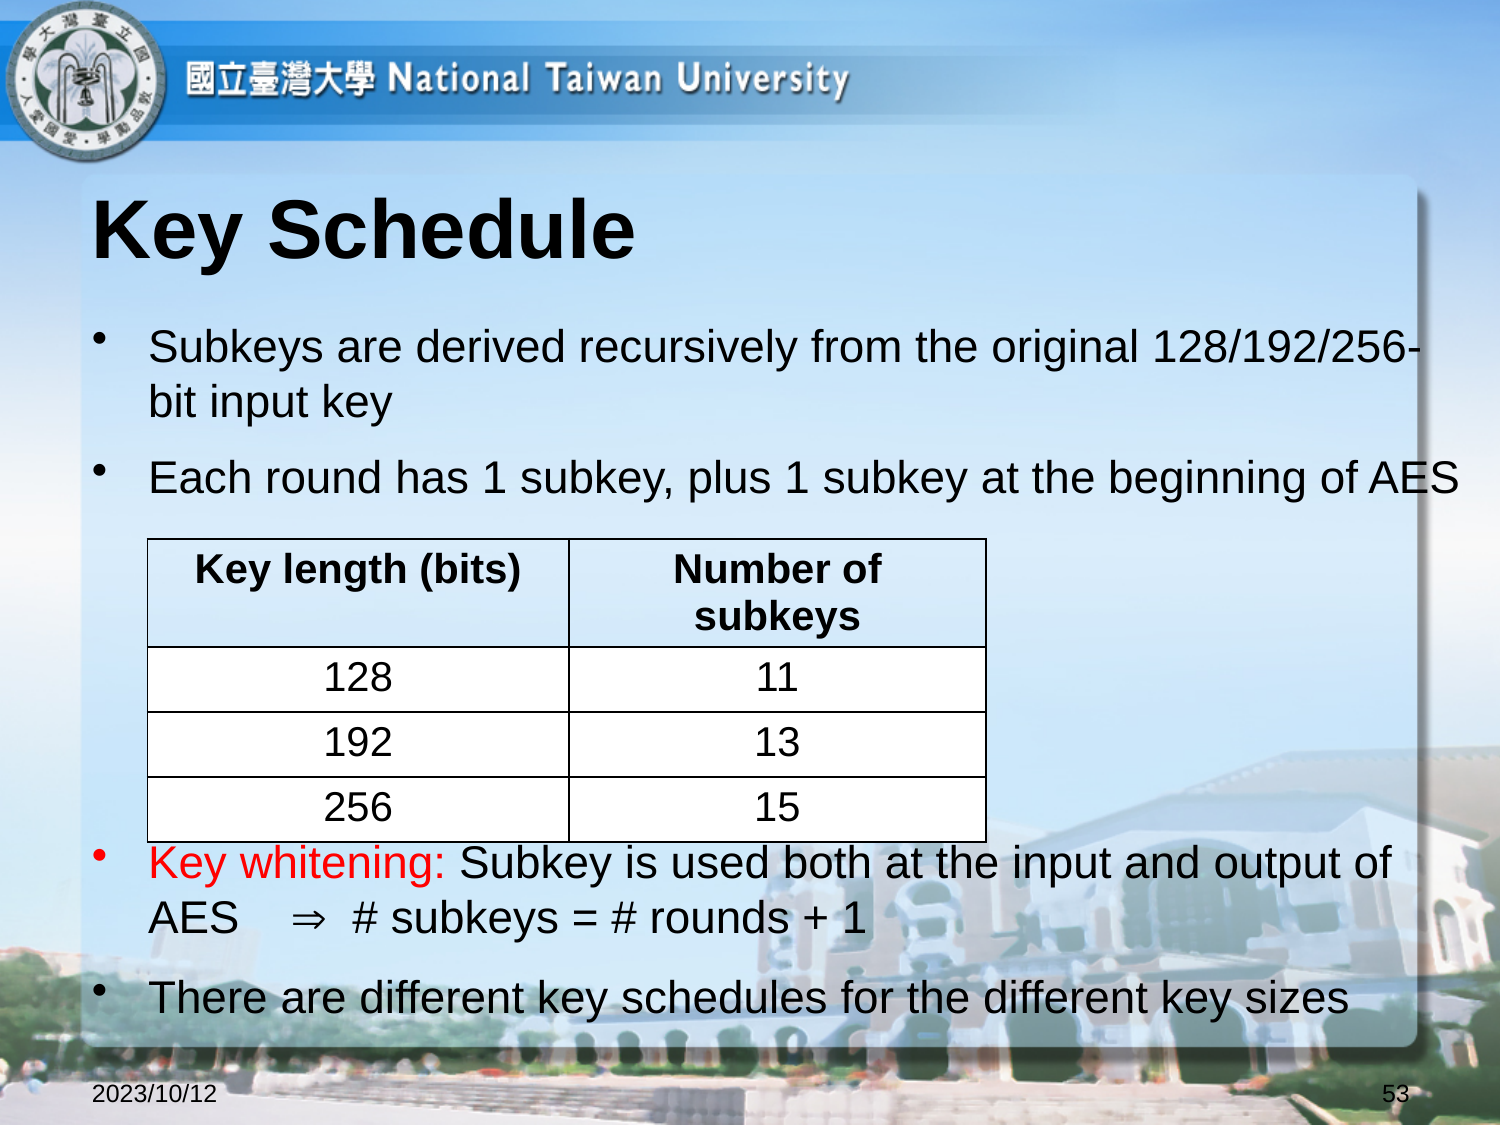

# Key Schedule
Subkeys are derived recursively from the original 128/192/256-bit input key
Each round has 1 subkey, plus 1 subkey at the beginning of AES

Key whitening: Subkey is used both at the input and output of AES    ⇒  # subkeys = # rounds + 1
There are different key schedules for the different key sizes

| Key length (bits) | Number of subkeys |
| --- | --- |
| 128 | 11 |
| 192 | 13 |
| 256 | 15 |
2023/10/12
53